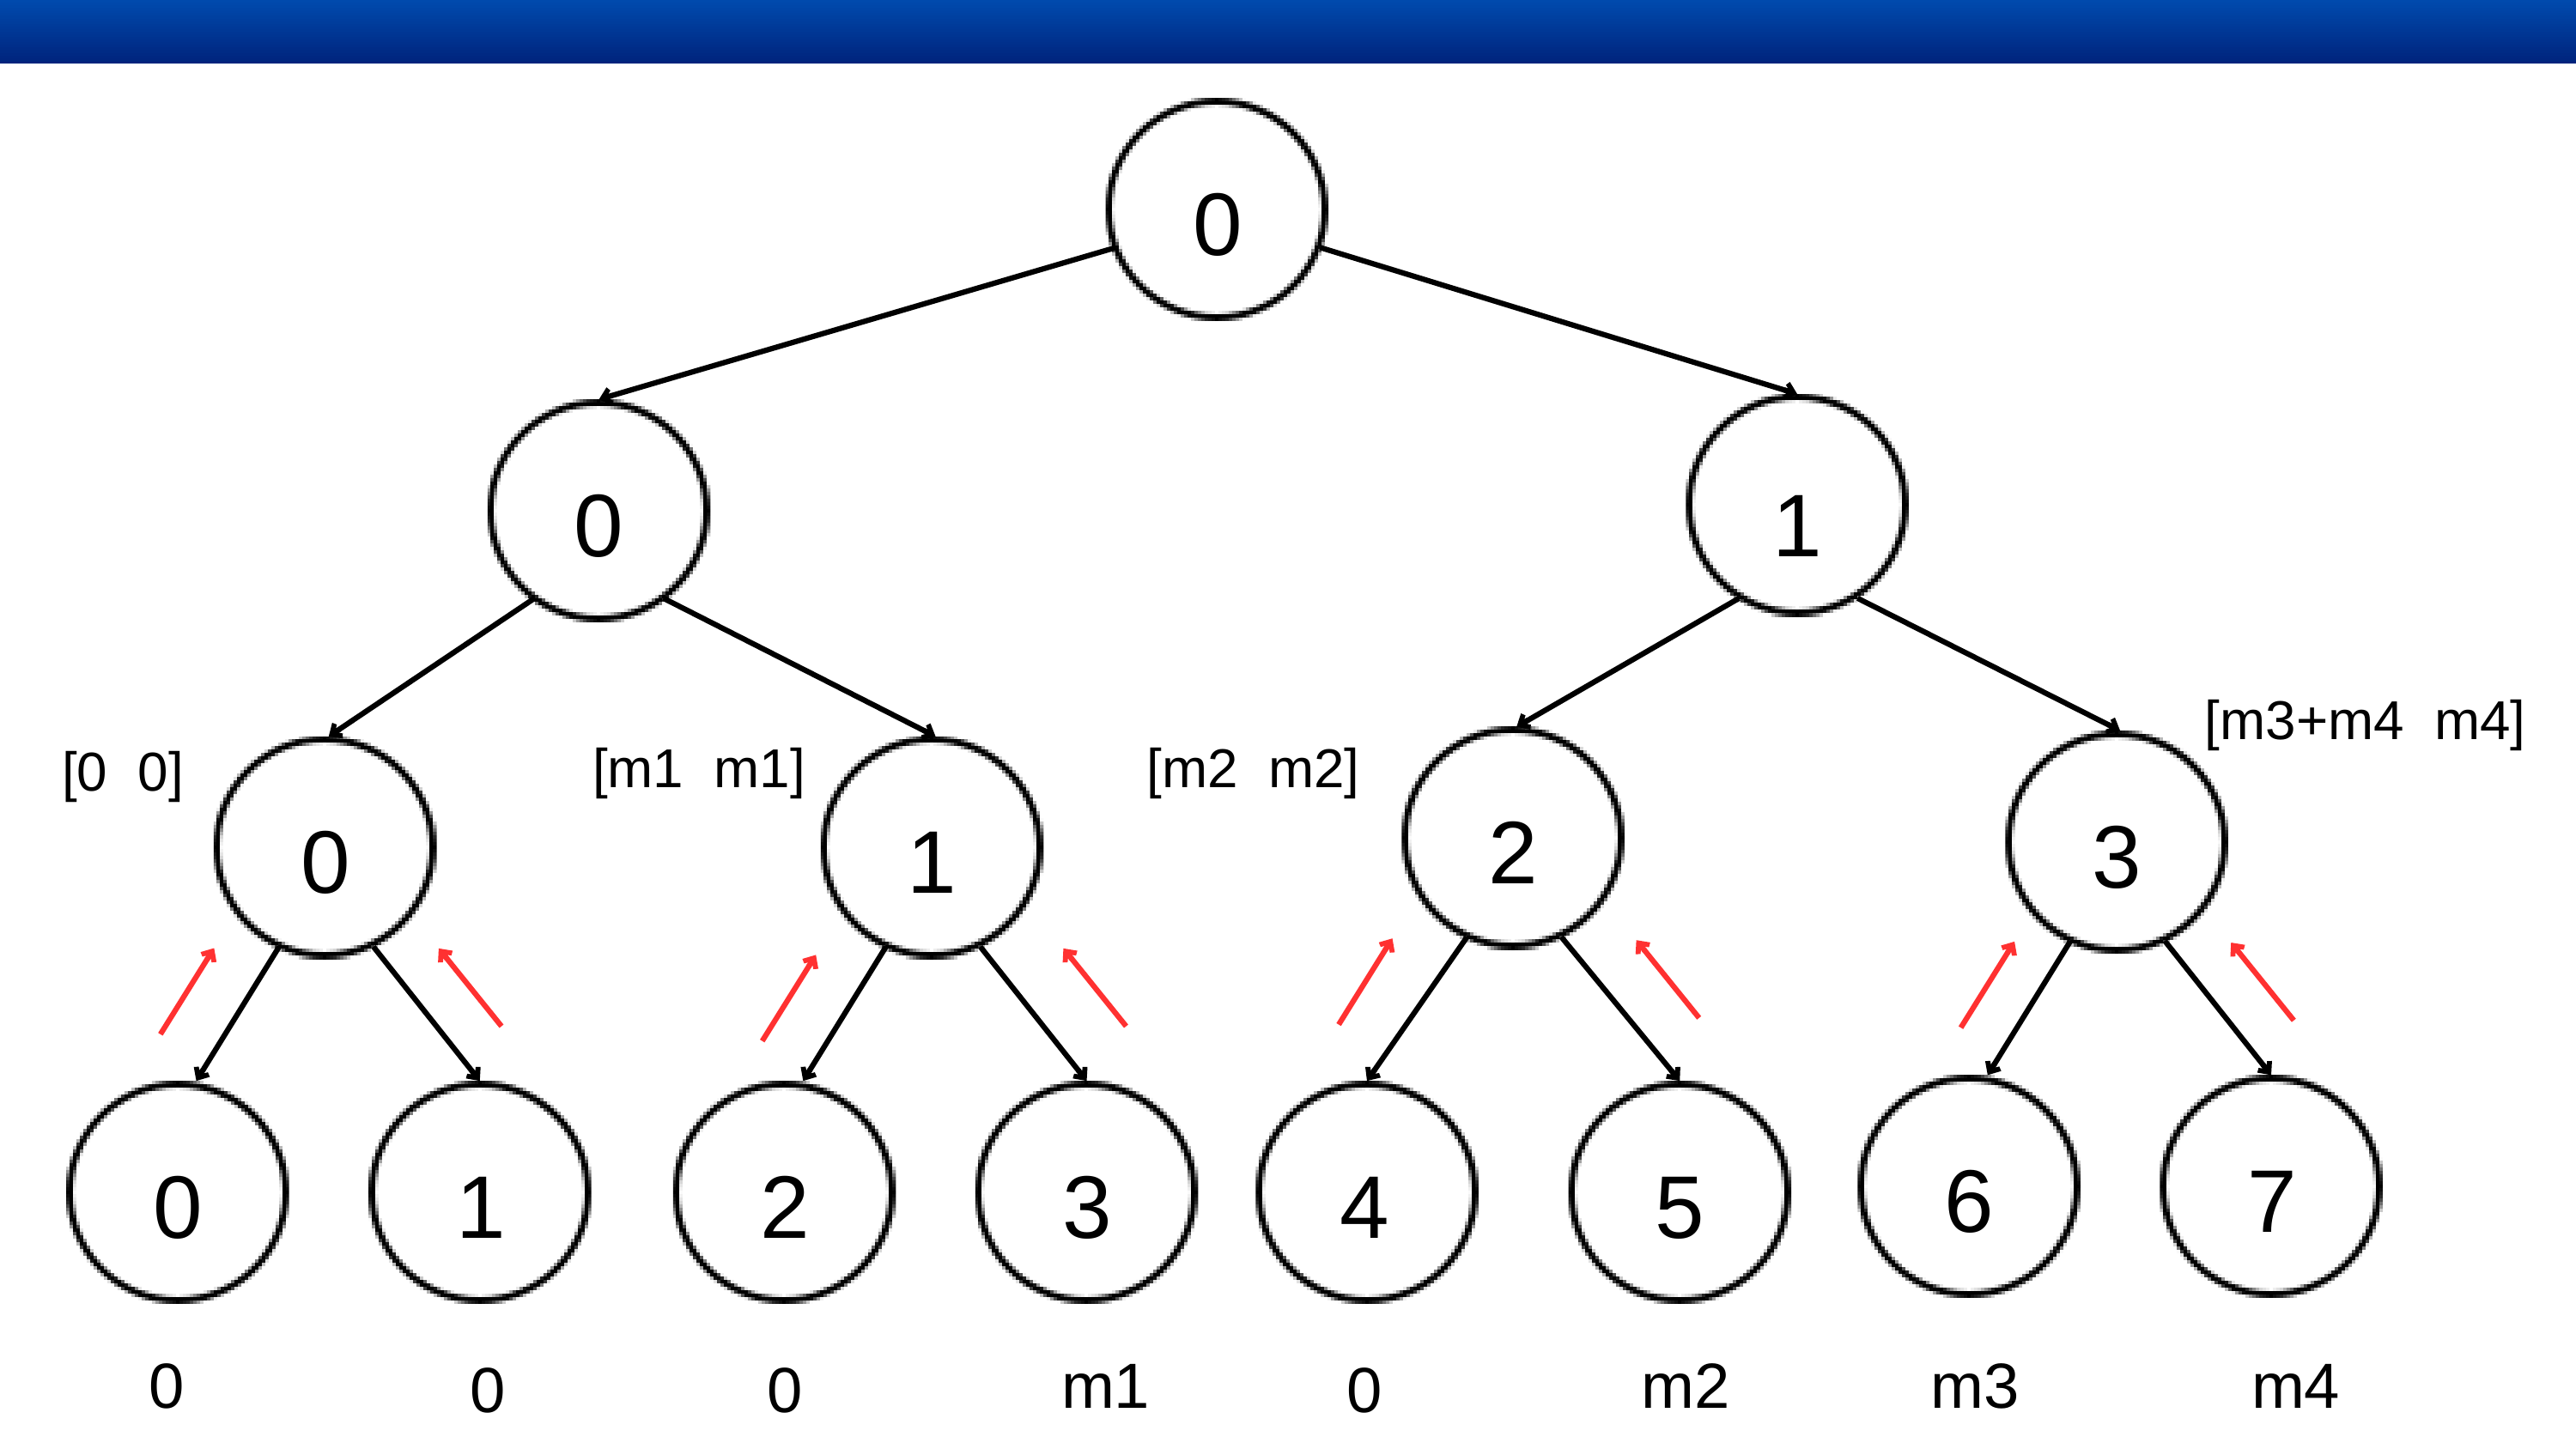

0

0
1

[m3+m4  m4]
[m1  m1]
[m2  m2]
[0  0]

2
3
0
1

6
7
0
1
2
3
4
5
0
m1
m2
m3
m4
0
0
0